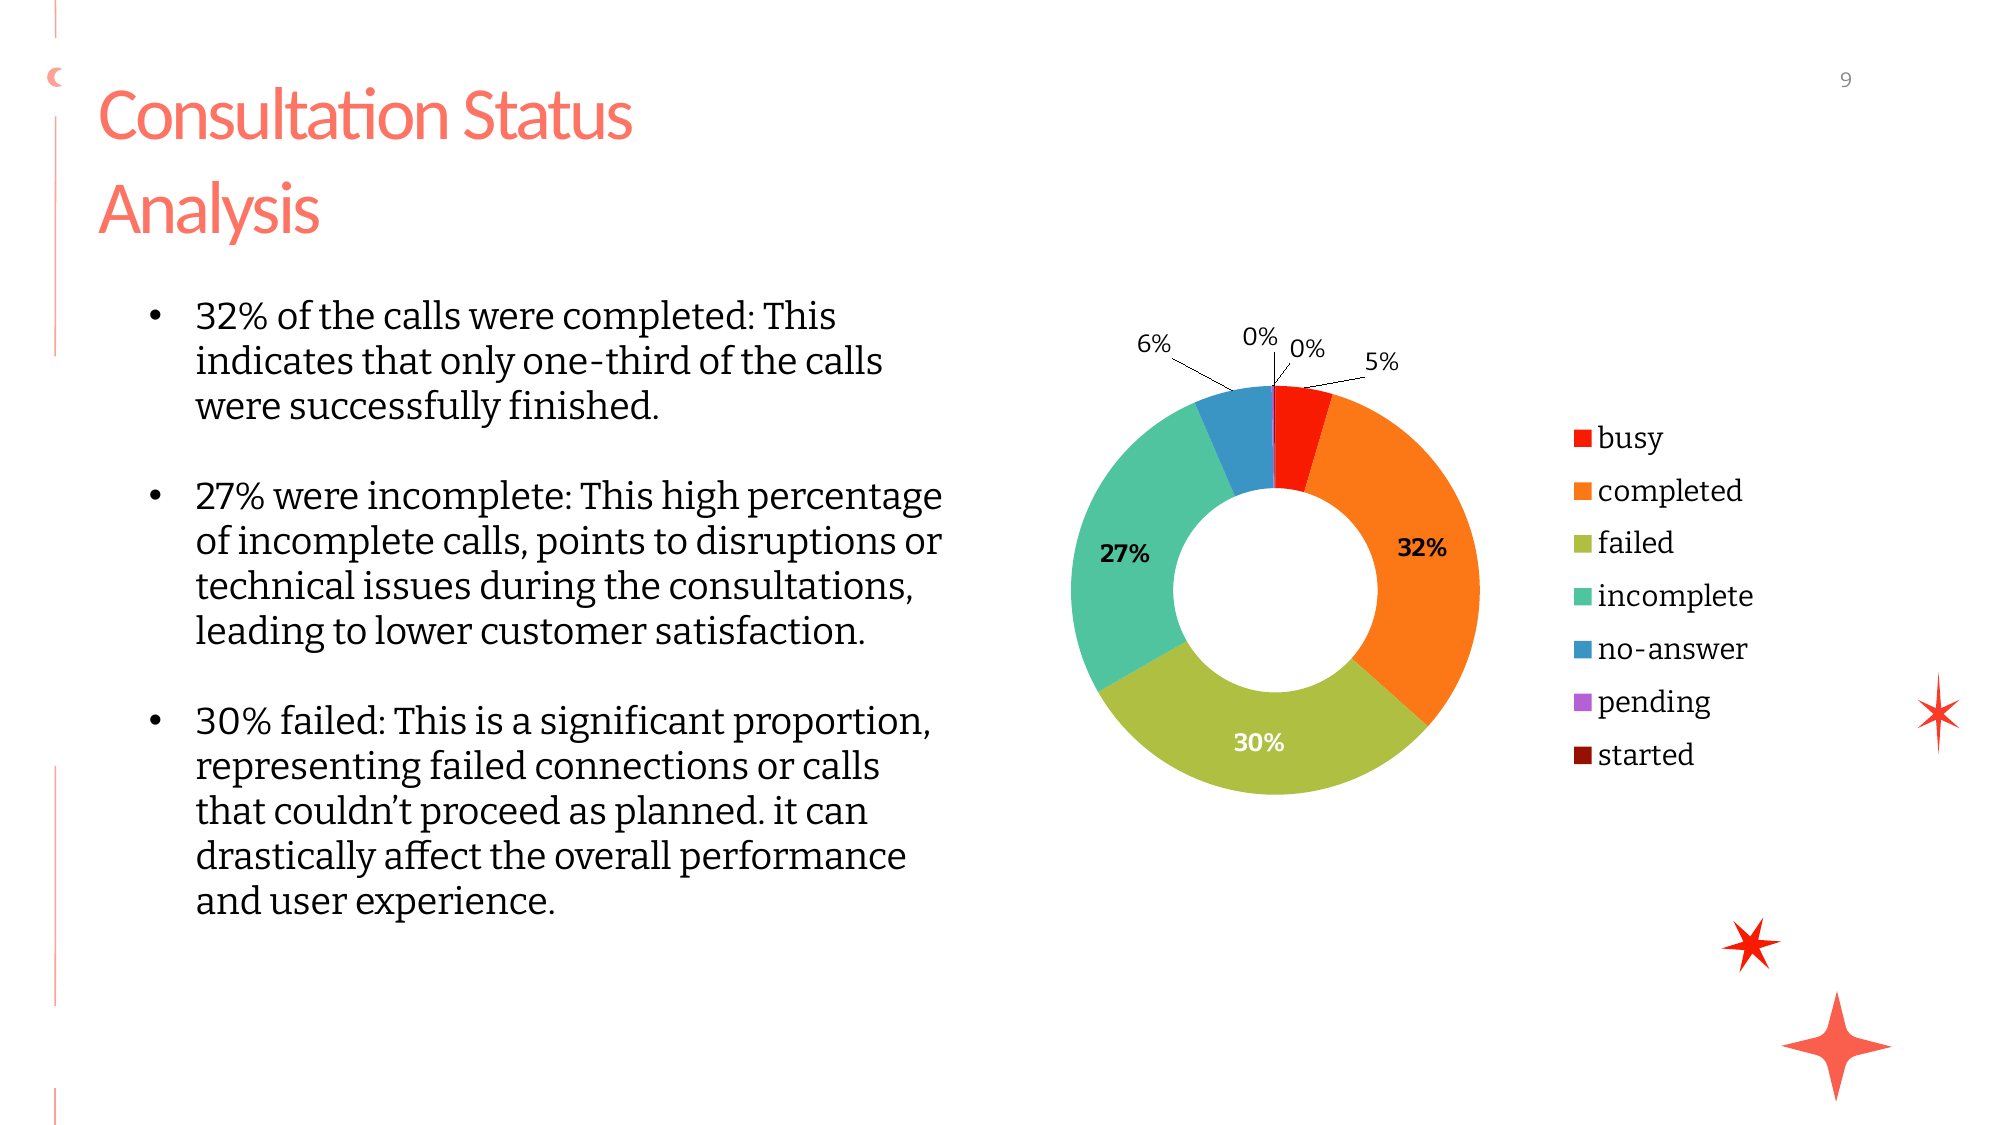

Consultation Status Analysis
9

### Chart

| Category | Total |
|---|---|
| busy | 1270.0 |
| completed | 8988.0 |
| failed | 8441.0 |
| incomplete | 7516.0 |
| no-answer | 1729.0 |
| pending | 48.0 |
| started | 35.0 |
32% of the calls were completed: This indicates that only one-third of the calls were successfully finished.

27% were incomplete: This high percentage of incomplete calls, points to disruptions or technical issues during the consultations, leading to lower customer satisfaction.

30% failed: This is a significant proportion, representing failed connections or calls that couldn’t proceed as planned. it can drastically affect the overall performance and user experience.